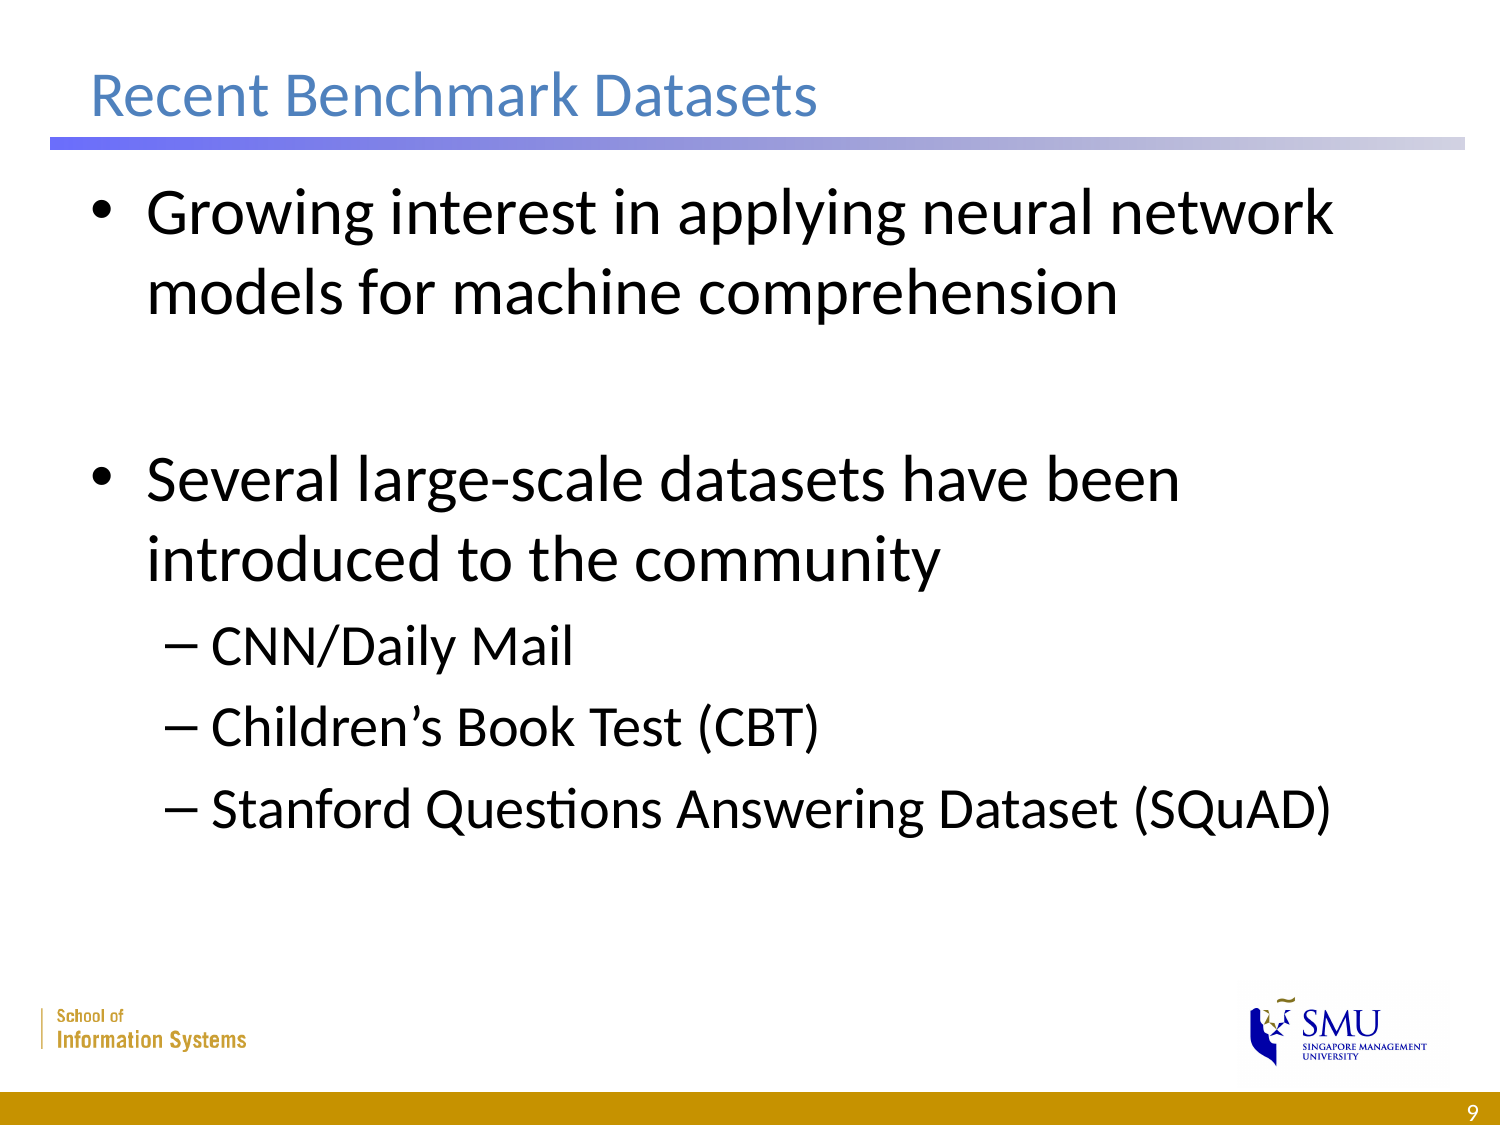

# Recent Benchmark Datasets
Growing interest in applying neural network models for machine comprehension

Several large-scale datasets have been introduced to the community
CNN/Daily Mail
Children’s Book Test (CBT)
Stanford Questions Answering Dataset (SQuAD)

9